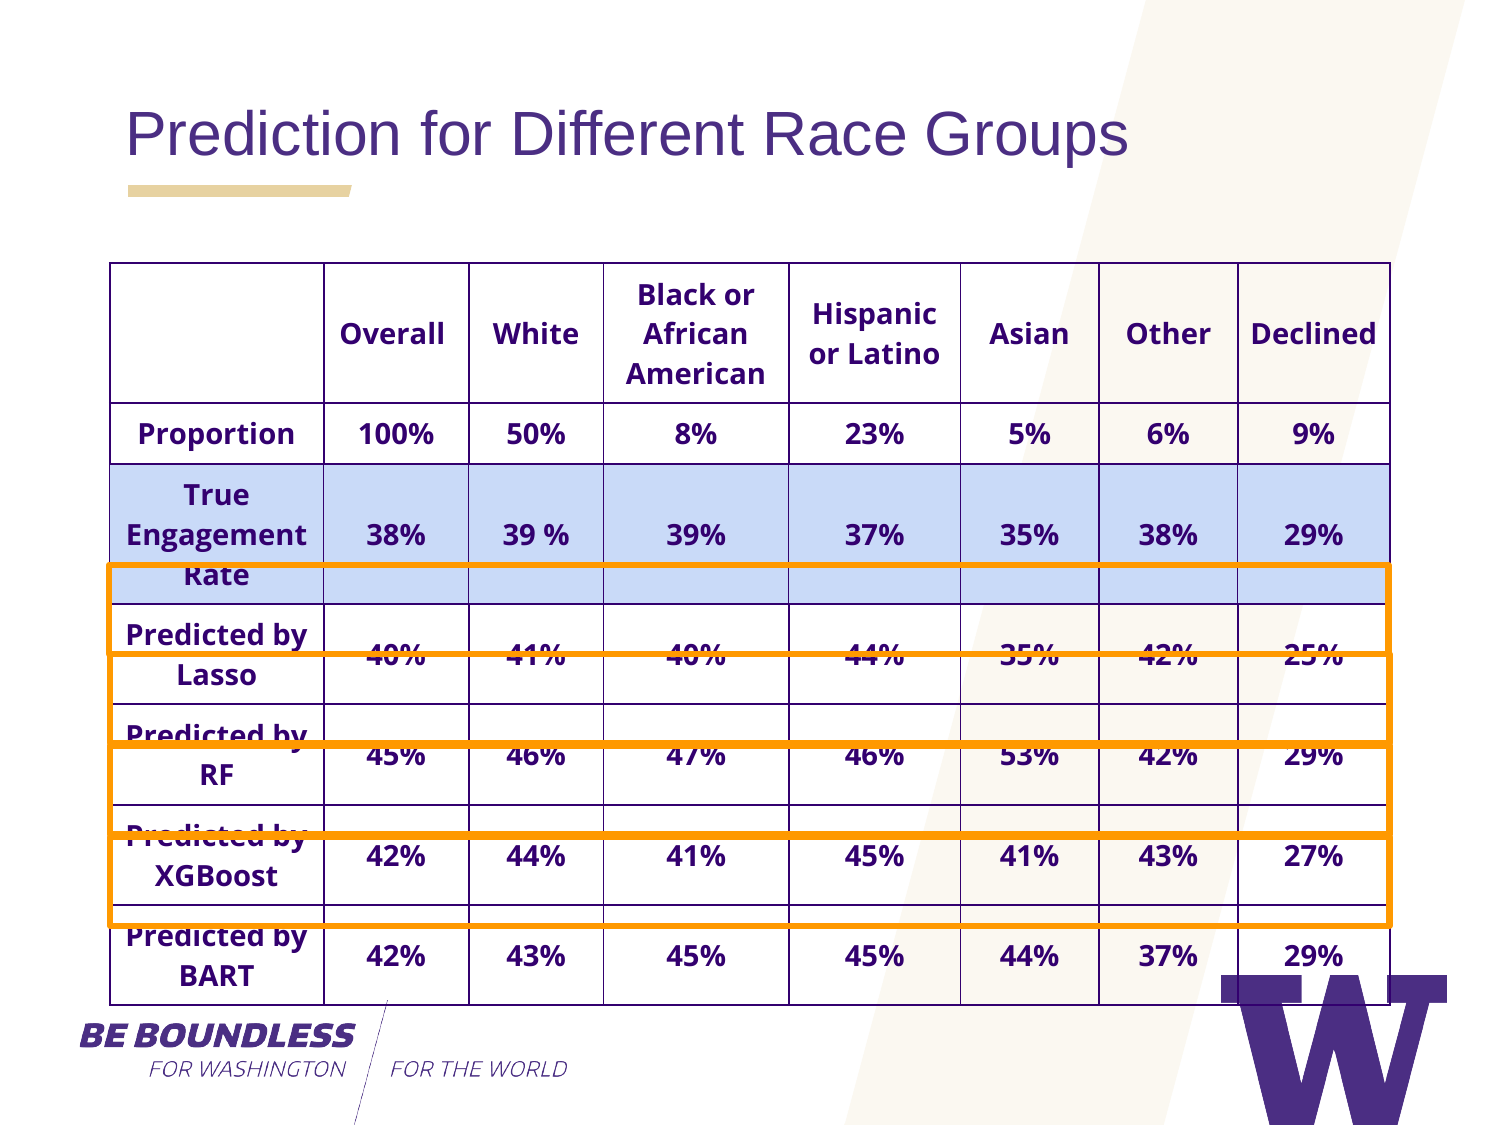

Prediction for Different Race Groups
|  | Overall | White | Black or African American | Hispanic or Latino | Asian | Other | Declined |
| --- | --- | --- | --- | --- | --- | --- | --- |
| Proportion | 100% | 50% | 8% | 23% | 5% | 6% | 9% |
| True Engagement Rate | 38% | 39 % | 39% | 37% | 35% | 38% | 29% |
| Predicted by Lasso | 40% | 41% | 40% | 44% | 35% | 42% | 25% |
| Predicted by RF | 45% | 46% | 47% | 46% | 53% | 42% | 29% |
| Predicted by XGBoost | 42% | 44% | 41% | 45% | 41% | 43% | 27% |
| Predicted by BART | 42% | 43% | 45% | 45% | 44% | 37% | 29% |